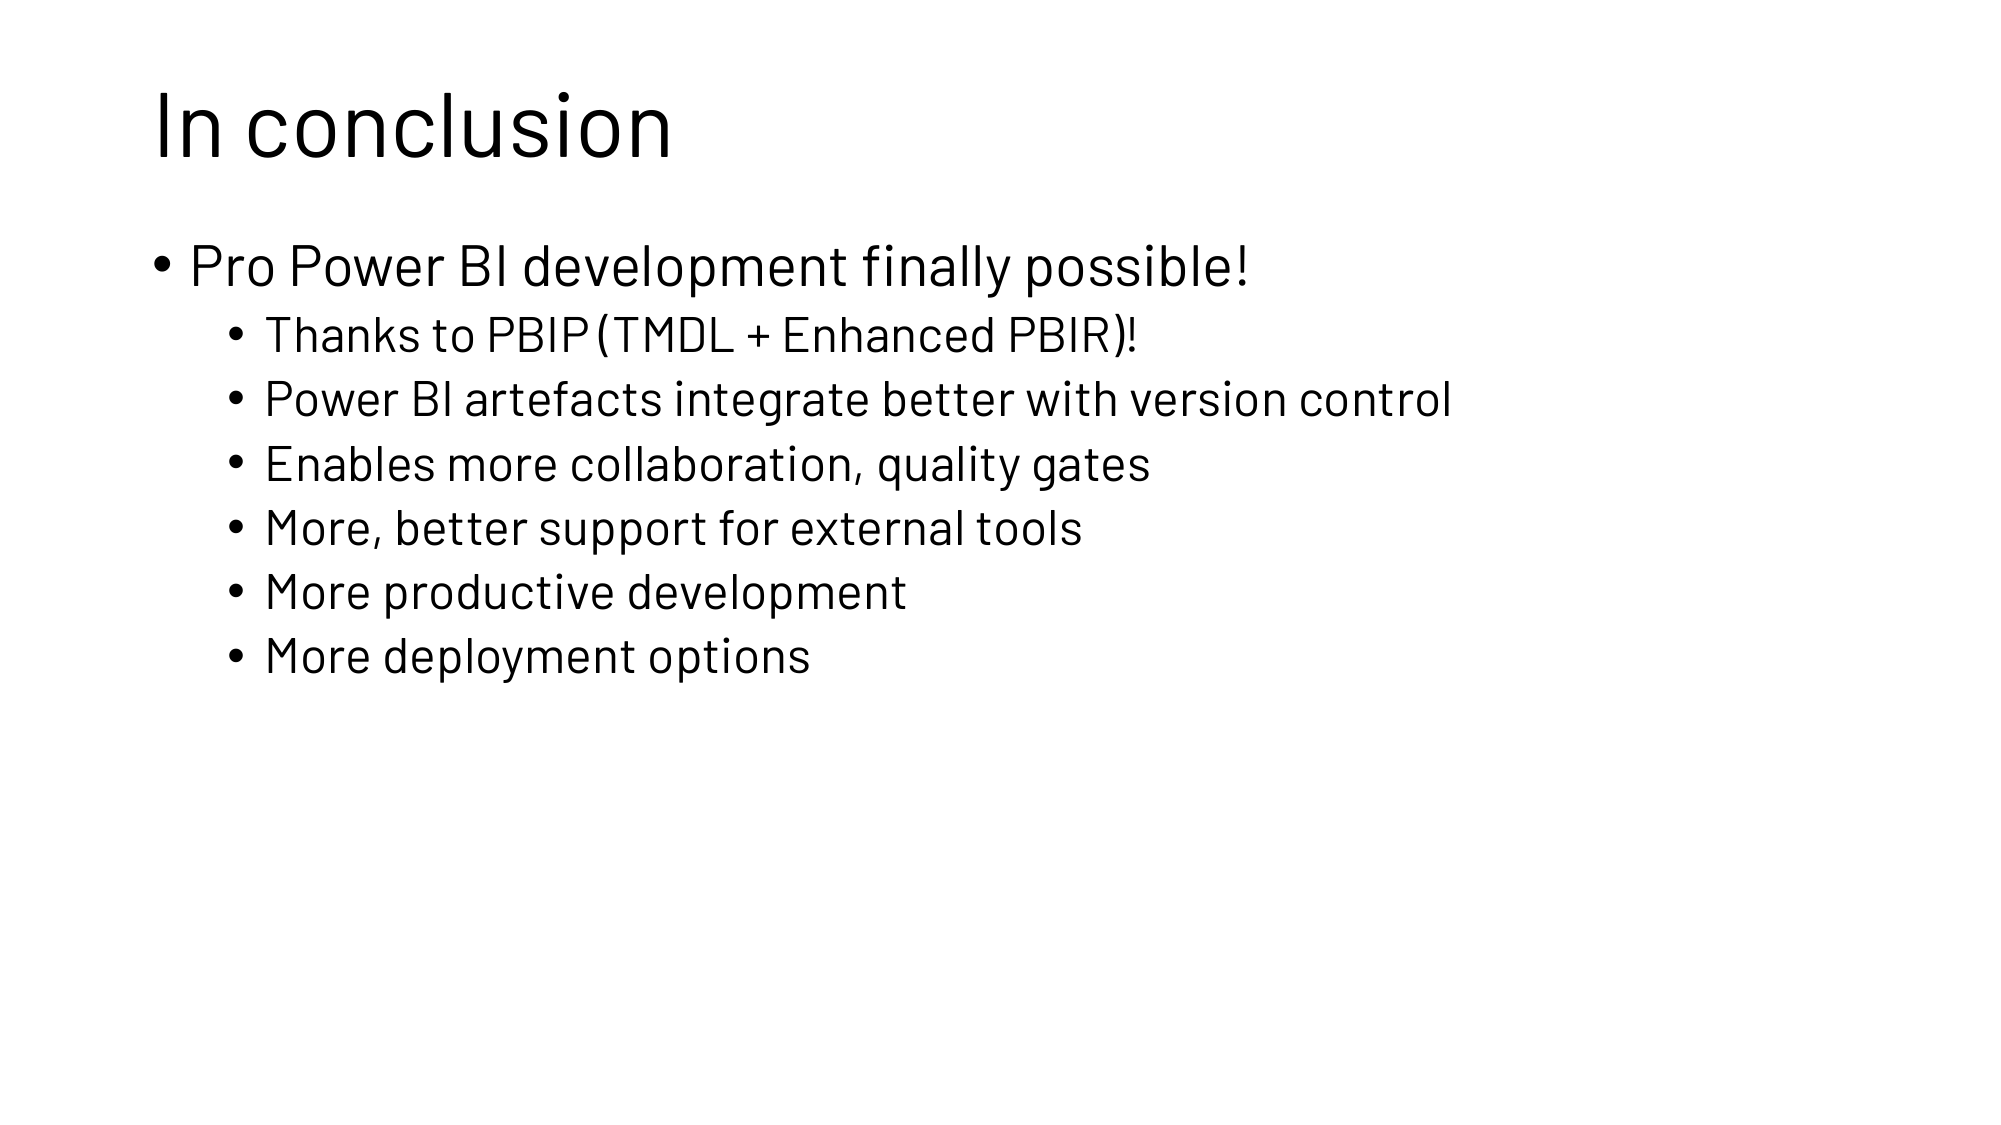

# In conclusion
Pro Power BI development finally possible!
Thanks to PBIP (TMDL + Enhanced PBIR)!
Power BI artefacts integrate better with version control
Enables more collaboration, quality gates
More, better support for external tools
More productive development
More deployment options